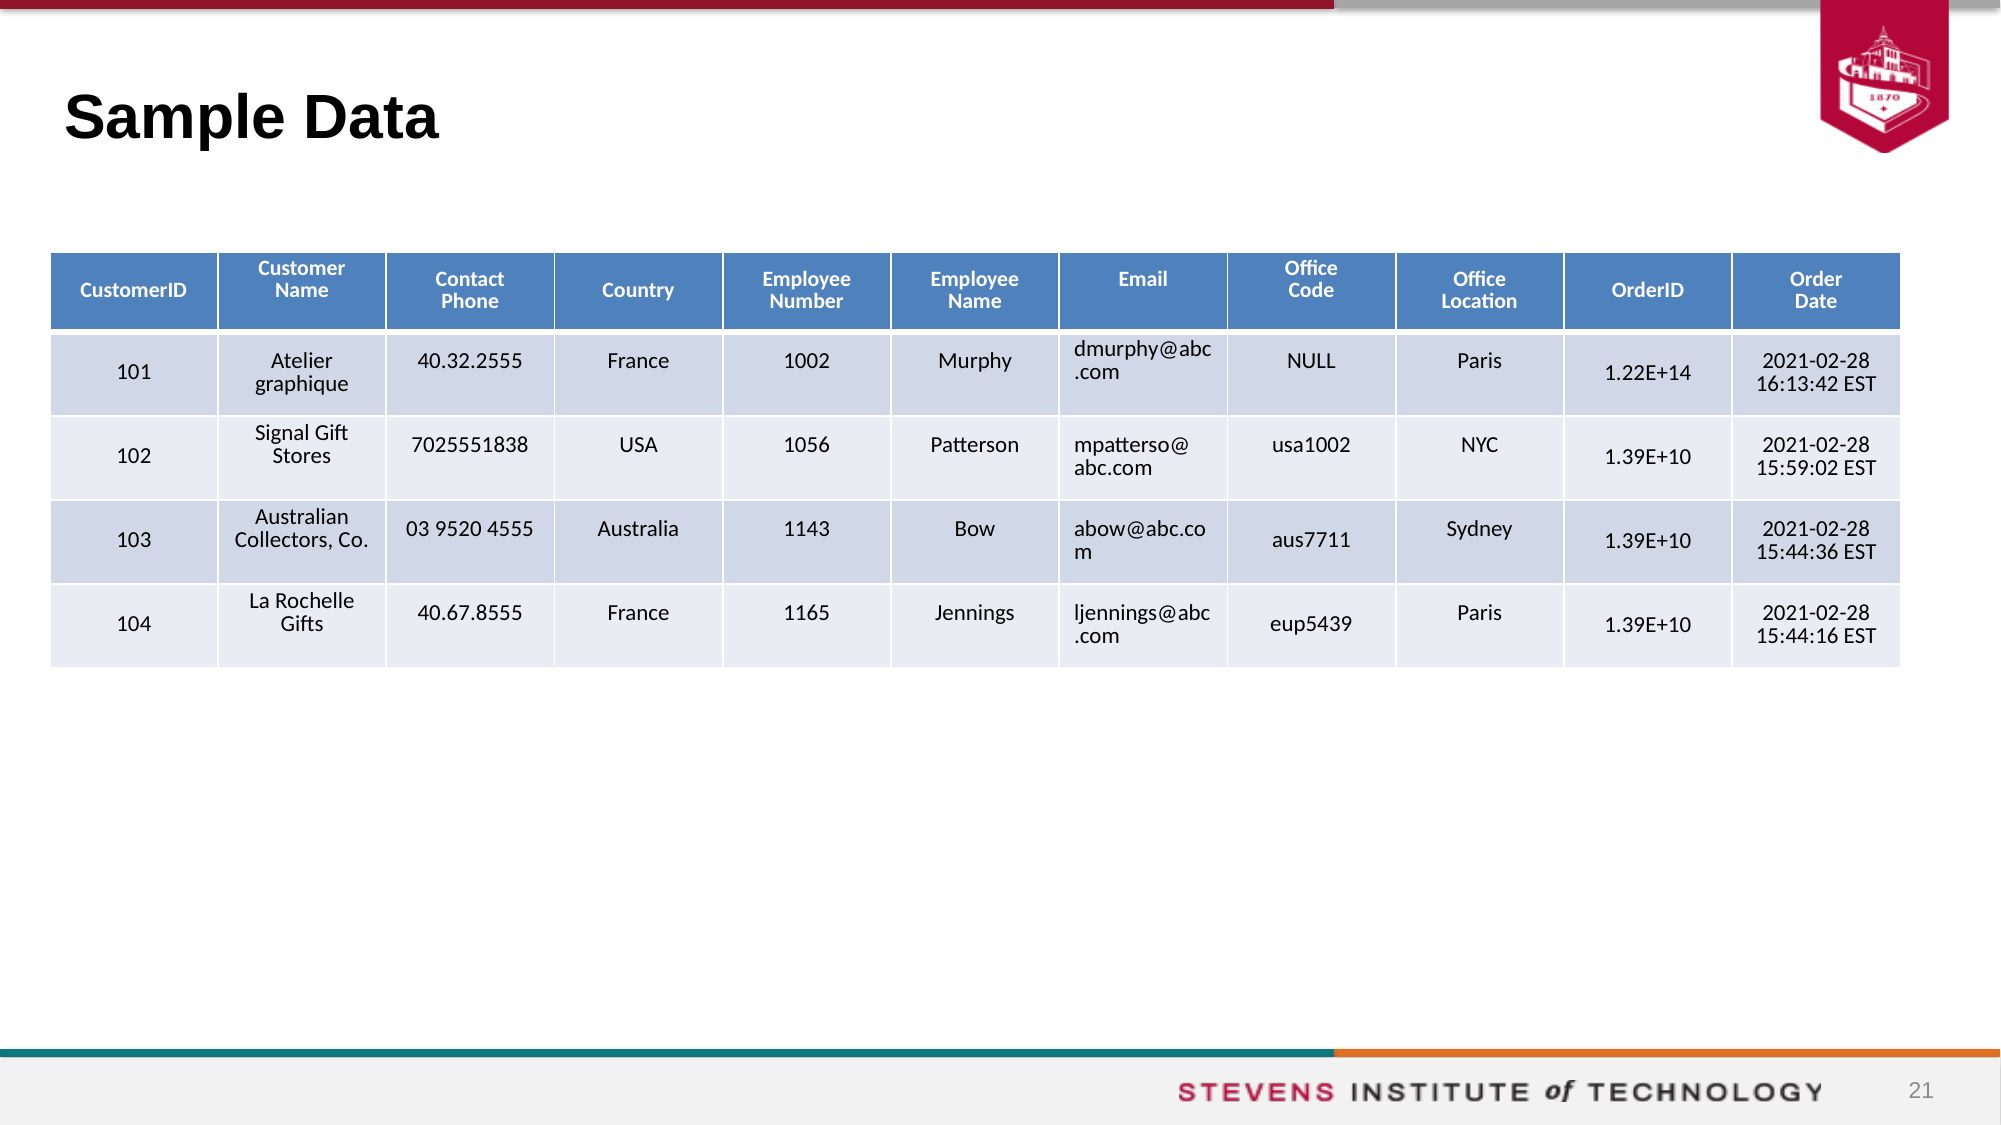

# Sample Data
| CustomerID | Customer Name | Contact Phone | Country | Employee Number | Employee Name | Email | Office Code | Office Location | OrderID | Order Date |
| --- | --- | --- | --- | --- | --- | --- | --- | --- | --- | --- |
| 101 | Atelier graphique | 40.32.2555 | France | 1002 | Murphy | dmurphy@abc.com | NULL | Paris | 1.22E+14 | 2021-02-28 16:13:42 EST |
| 102 | Signal Gift Stores | 7025551838 | USA | 1056 | Patterson | mpatterso@ abc.com | usa1002 | NYC | 1.39E+10 | 2021-02-28 15:59:02 EST |
| 103 | Australian Collectors, Co. | 03 9520 4555 | Australia | 1143 | Bow | abow@abc.com | aus7711 | Sydney | 1.39E+10 | 2021-02-28 15:44:36 EST |
| 104 | La Rochelle Gifts | 40.67.8555 | France | 1165 | Jennings | ljennings@abc.com | eup5439 | Paris | 1.39E+10 | 2021-02-28 15:44:16 EST |
21